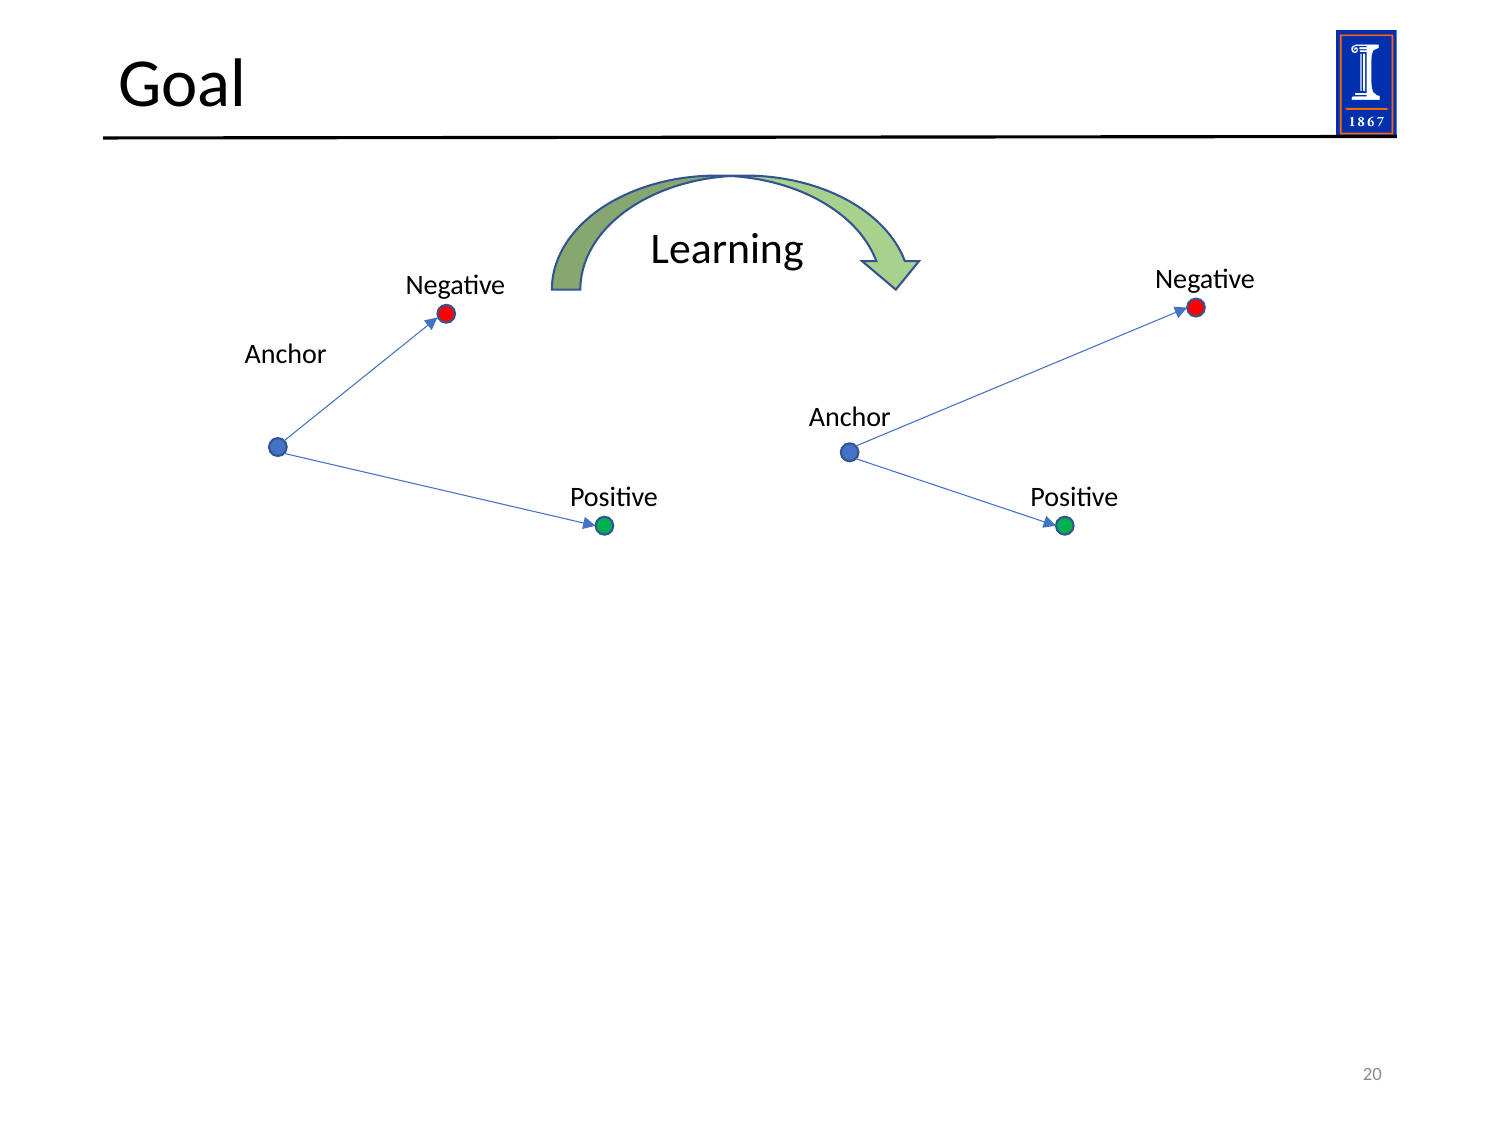

# Goal

Learning
Negative
Negative

Anchor
Anchor

Positive
Positive

20